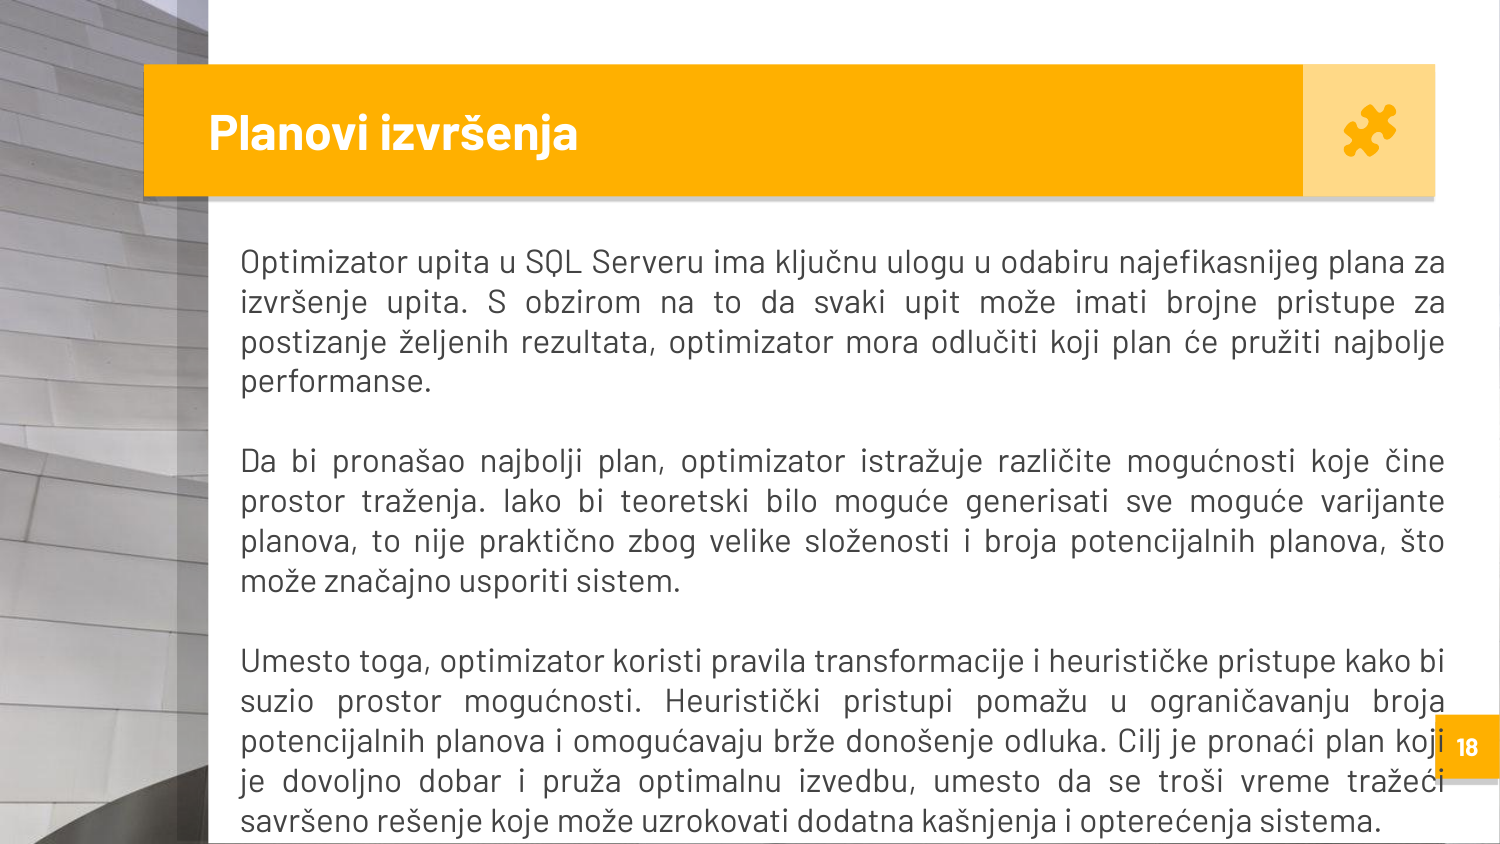

Planovi izvršenja

Optimizator upita u SQL Serveru ima ključnu ulogu u odabiru najefikasnijeg plana za izvršenje upita. S obzirom na to da svaki upit može imati brojne pristupe za postizanje željenih rezultata, optimizator mora odlučiti koji plan će pružiti najbolje performanse.

Da bi pronašao najbolji plan, optimizator istražuje različite mogućnosti koje čine prostor traženja. Iako bi teoretski bilo moguće generisati sve moguće varijante planova, to nije praktično zbog velike složenosti i broja potencijalnih planova, što može značajno usporiti sistem.

Umesto toga, optimizator koristi pravila transformacije i heurističke pristupe kako bi suzio prostor mogućnosti. Heuristički pristupi pomažu u ograničavanju broja potencijalnih planova i omogućavaju brže donošenje odluka. Cilj je pronaći plan koji je dovoljno dobar i pruža optimalnu izvedbu, umesto da se troši vreme tražeći savršeno rešenje koje može uzrokovati dodatna kašnjenja i opterećenja sistema.
18